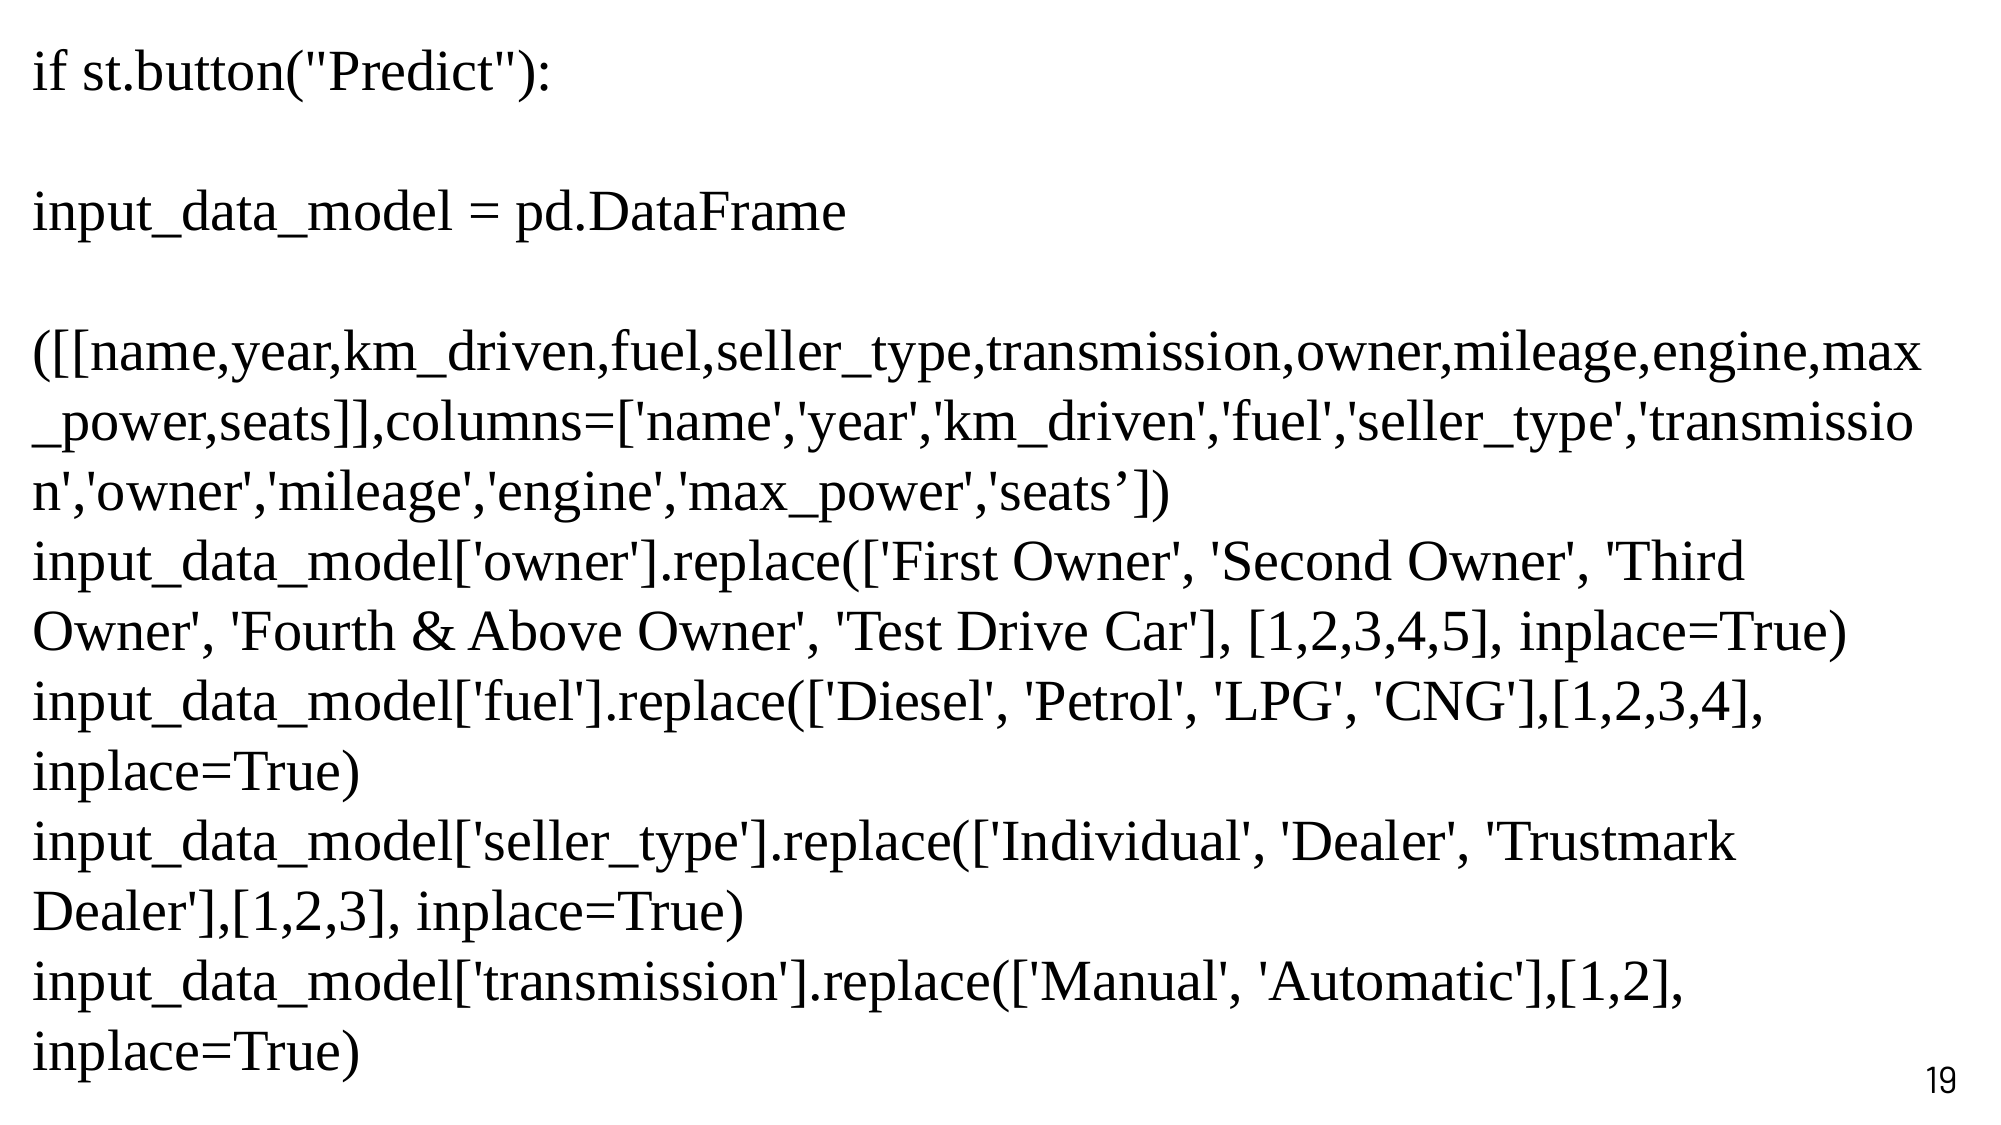

if st.button("Predict"):

input_data_model = pd.DataFrame

([[name,year,km_driven,fuel,seller_type,transmission,owner,mileage,engine,max_power,seats]],columns=['name','year','km_driven','fuel','seller_type','transmission','owner','mileage','engine','max_power','seats’])
input_data_model['owner'].replace(['First Owner', 'Second Owner', 'Third Owner', 'Fourth & Above Owner', 'Test Drive Car'], [1,2,3,4,5], inplace=True)
input_data_model['fuel'].replace(['Diesel', 'Petrol', 'LPG', 'CNG'],[1,2,3,4], inplace=True)
input_data_model['seller_type'].replace(['Individual', 'Dealer', 'Trustmark Dealer'],[1,2,3], inplace=True)
input_data_model['transmission'].replace(['Manual', 'Automatic'],[1,2], inplace=True)
19